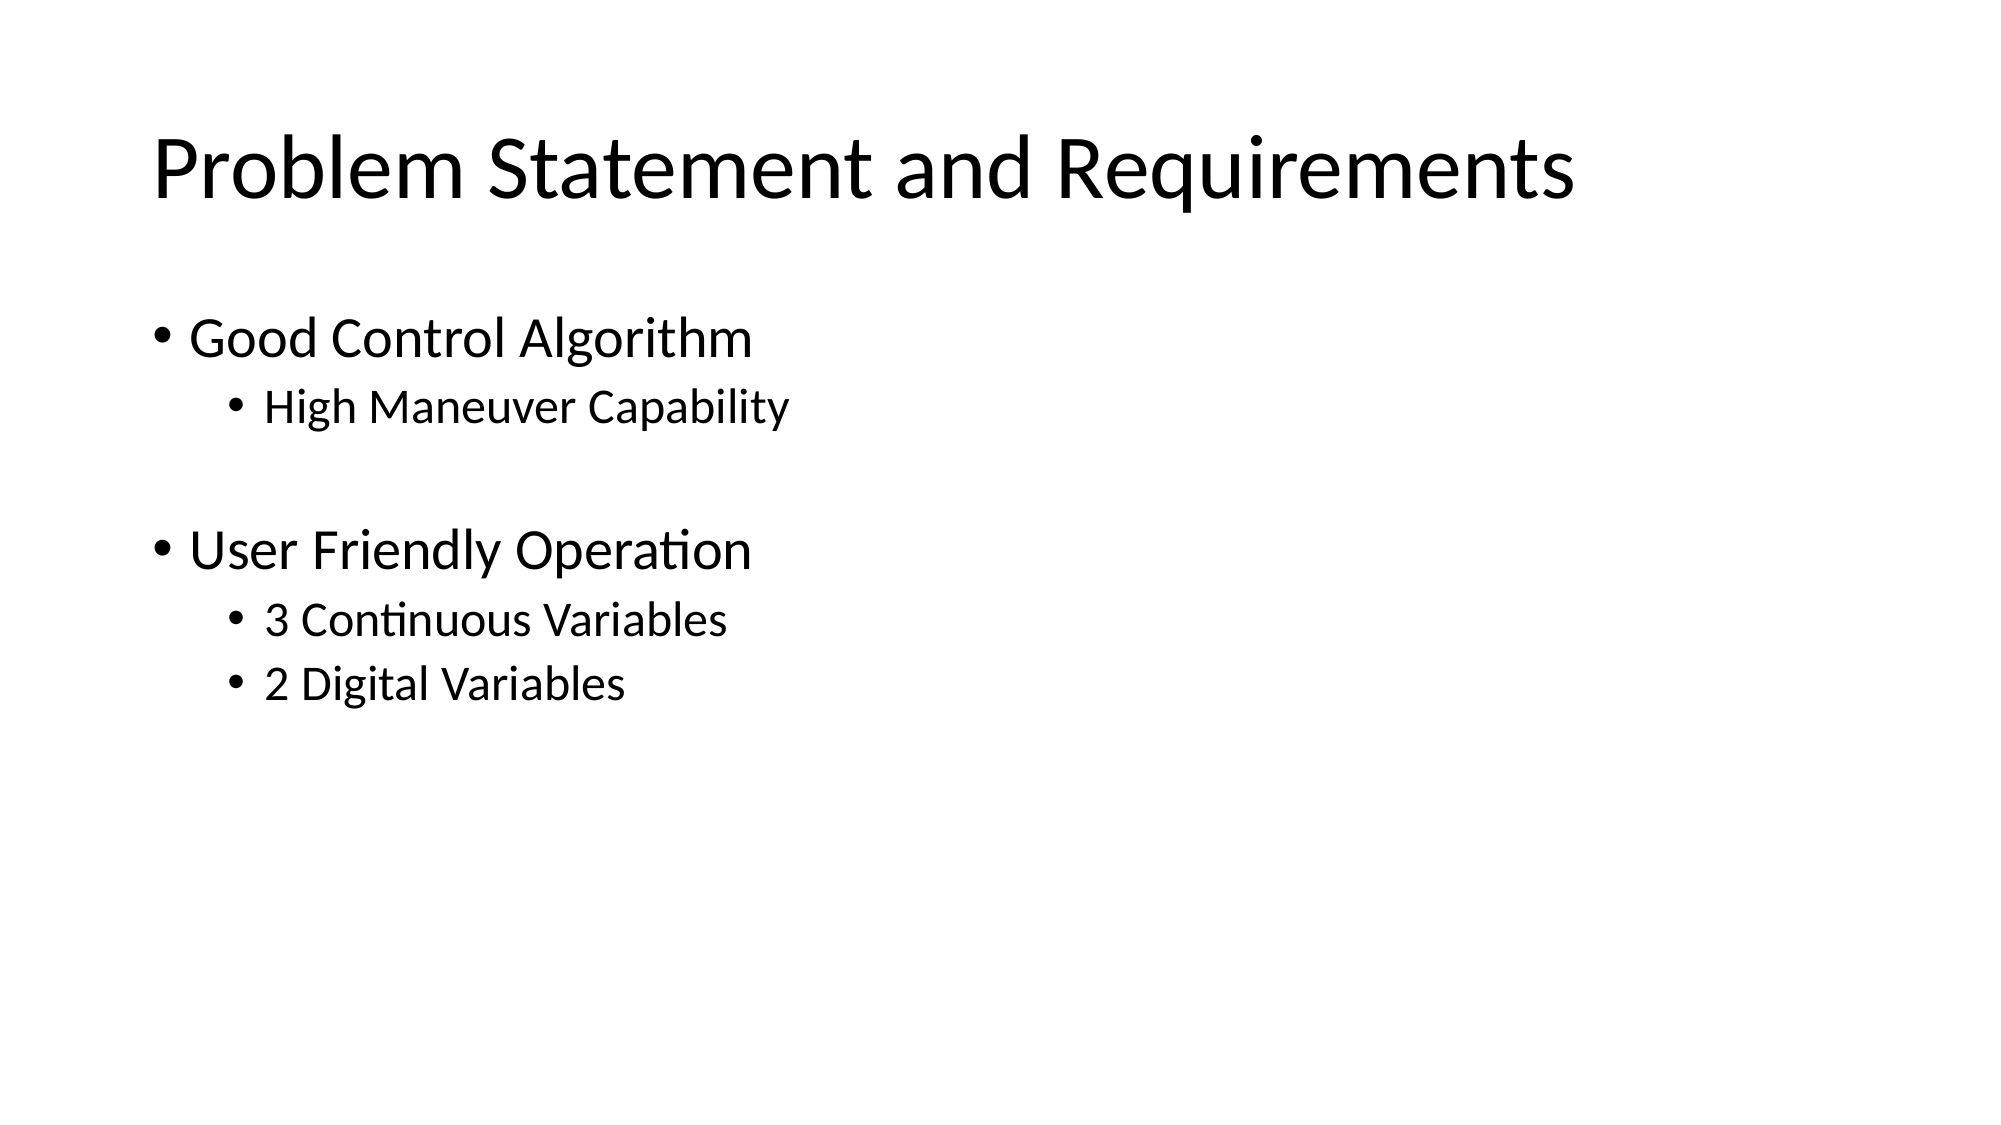

# Problem Statement and Requirements
Good Control Algorithm
High Maneuver Capability

User Friendly Operation
3 Continuous Variables
2 Digital Variables